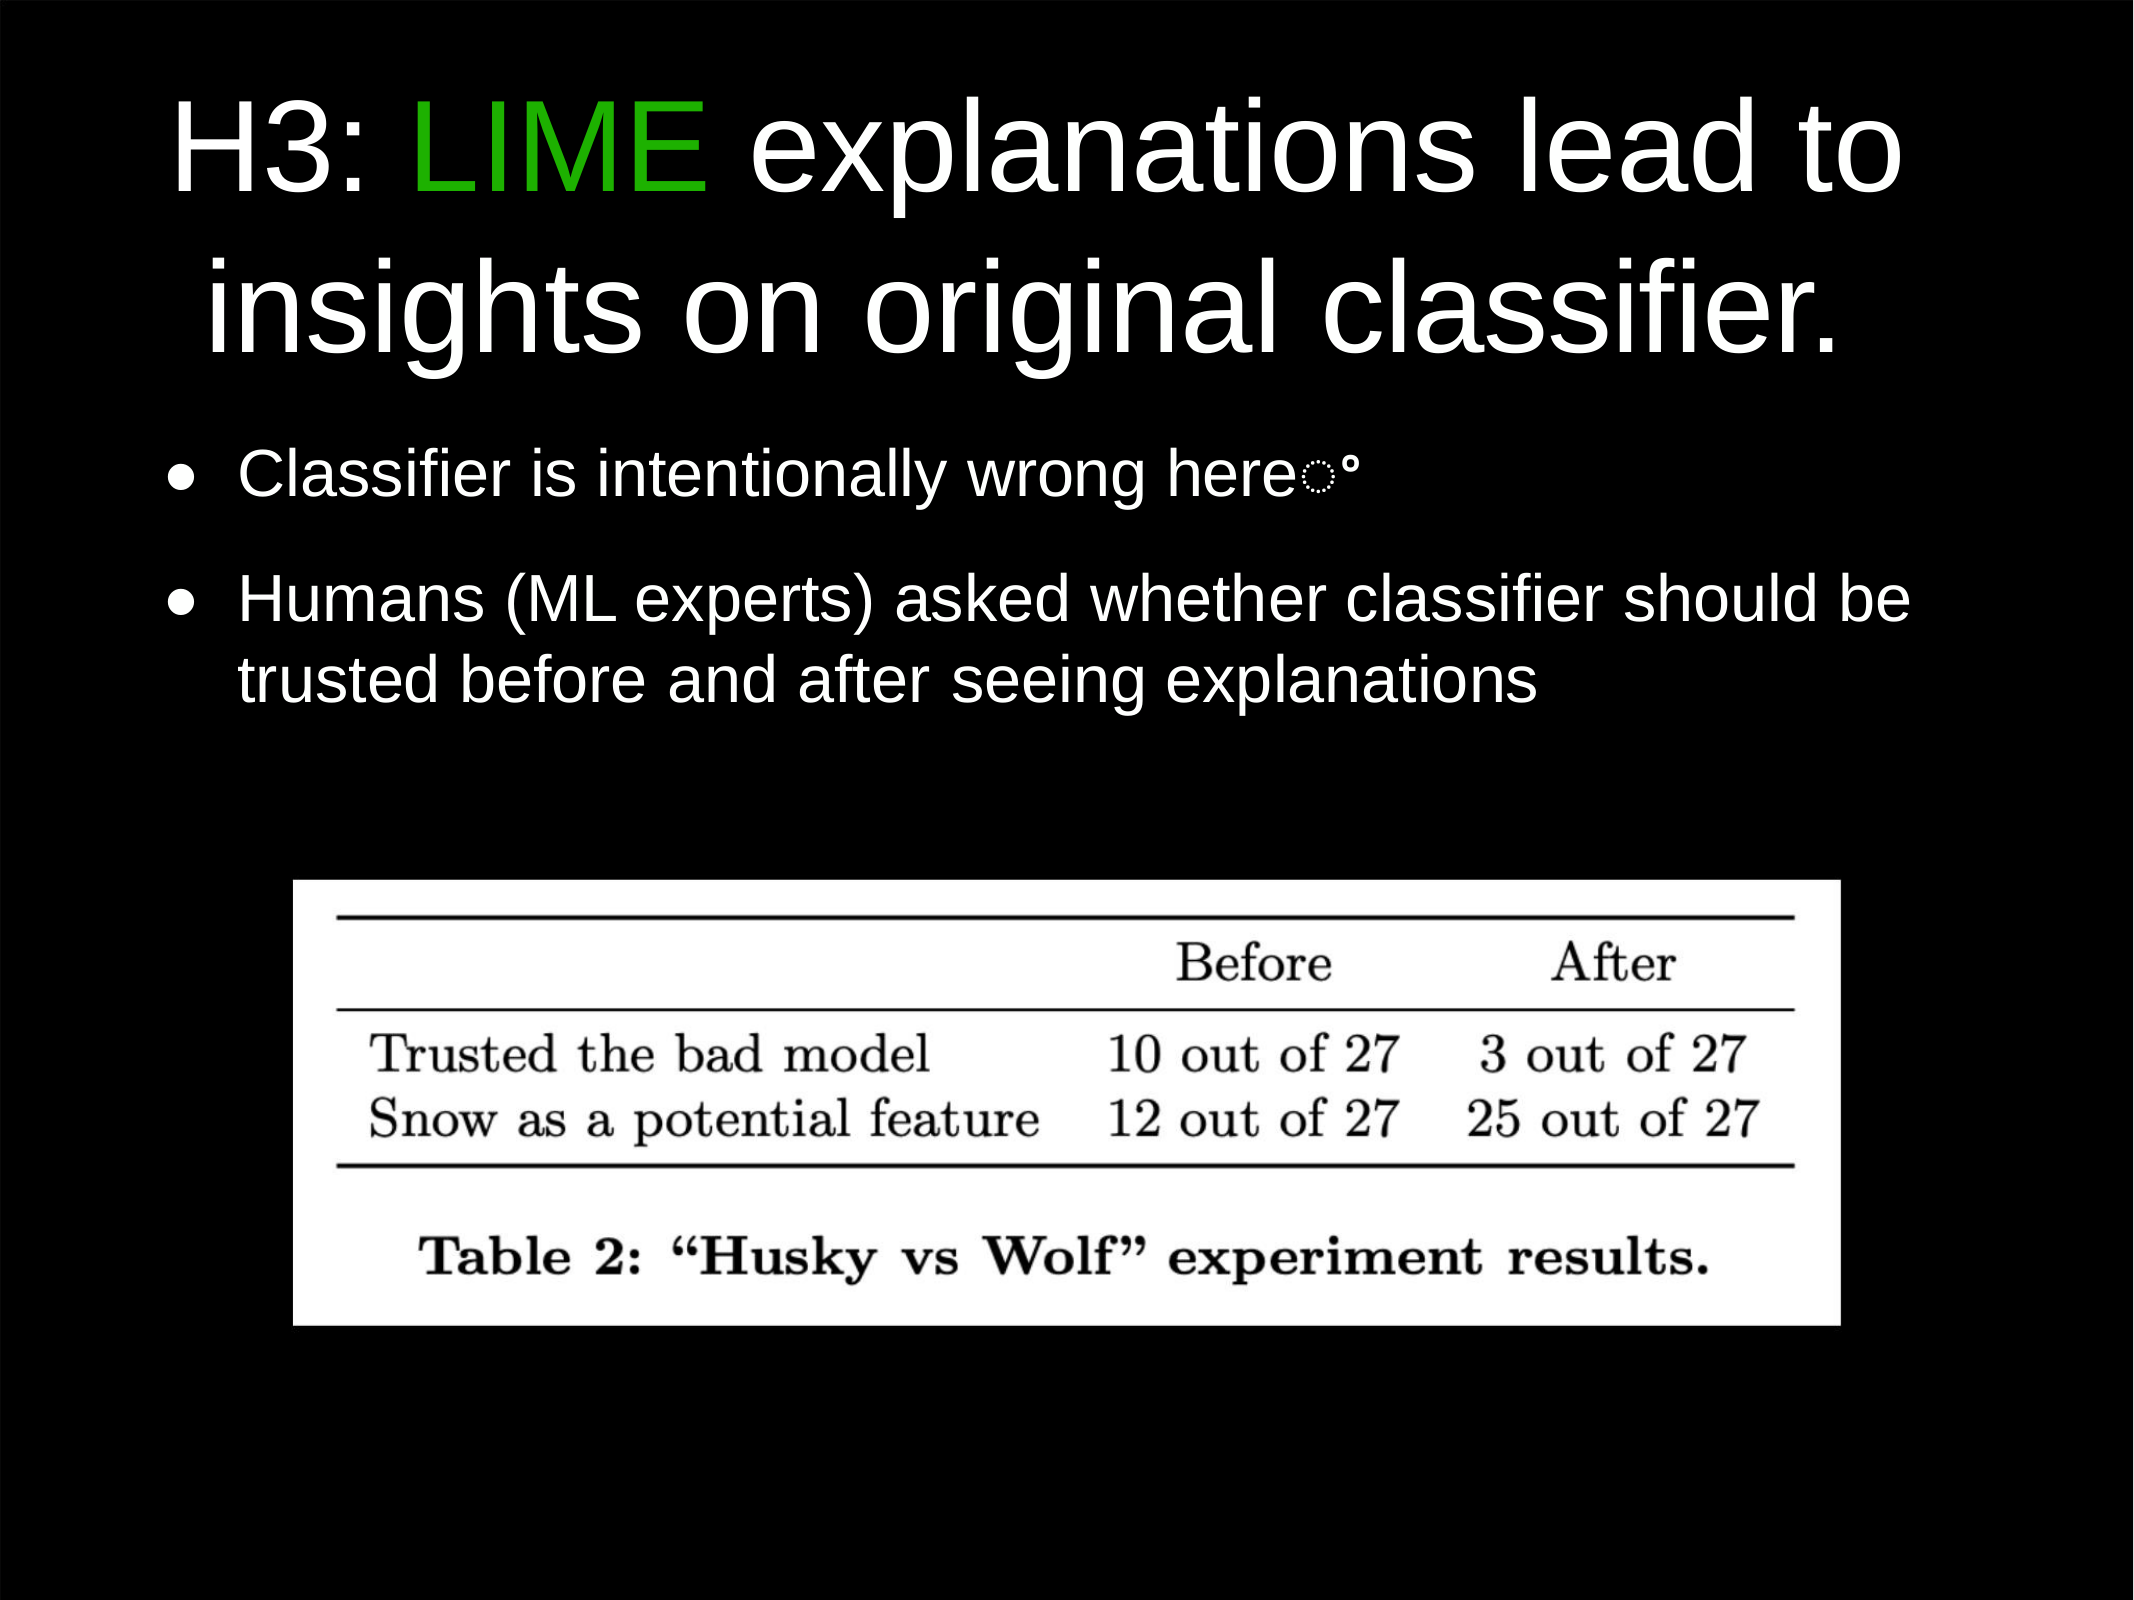

H3: LIME explanations lead to
insights on original classiﬁer.
•
Classiﬁer is intentionally wrong hereꢀ
•
Humans (ML experts) asked whether classiﬁer should be
trusted before and after seeing explanations